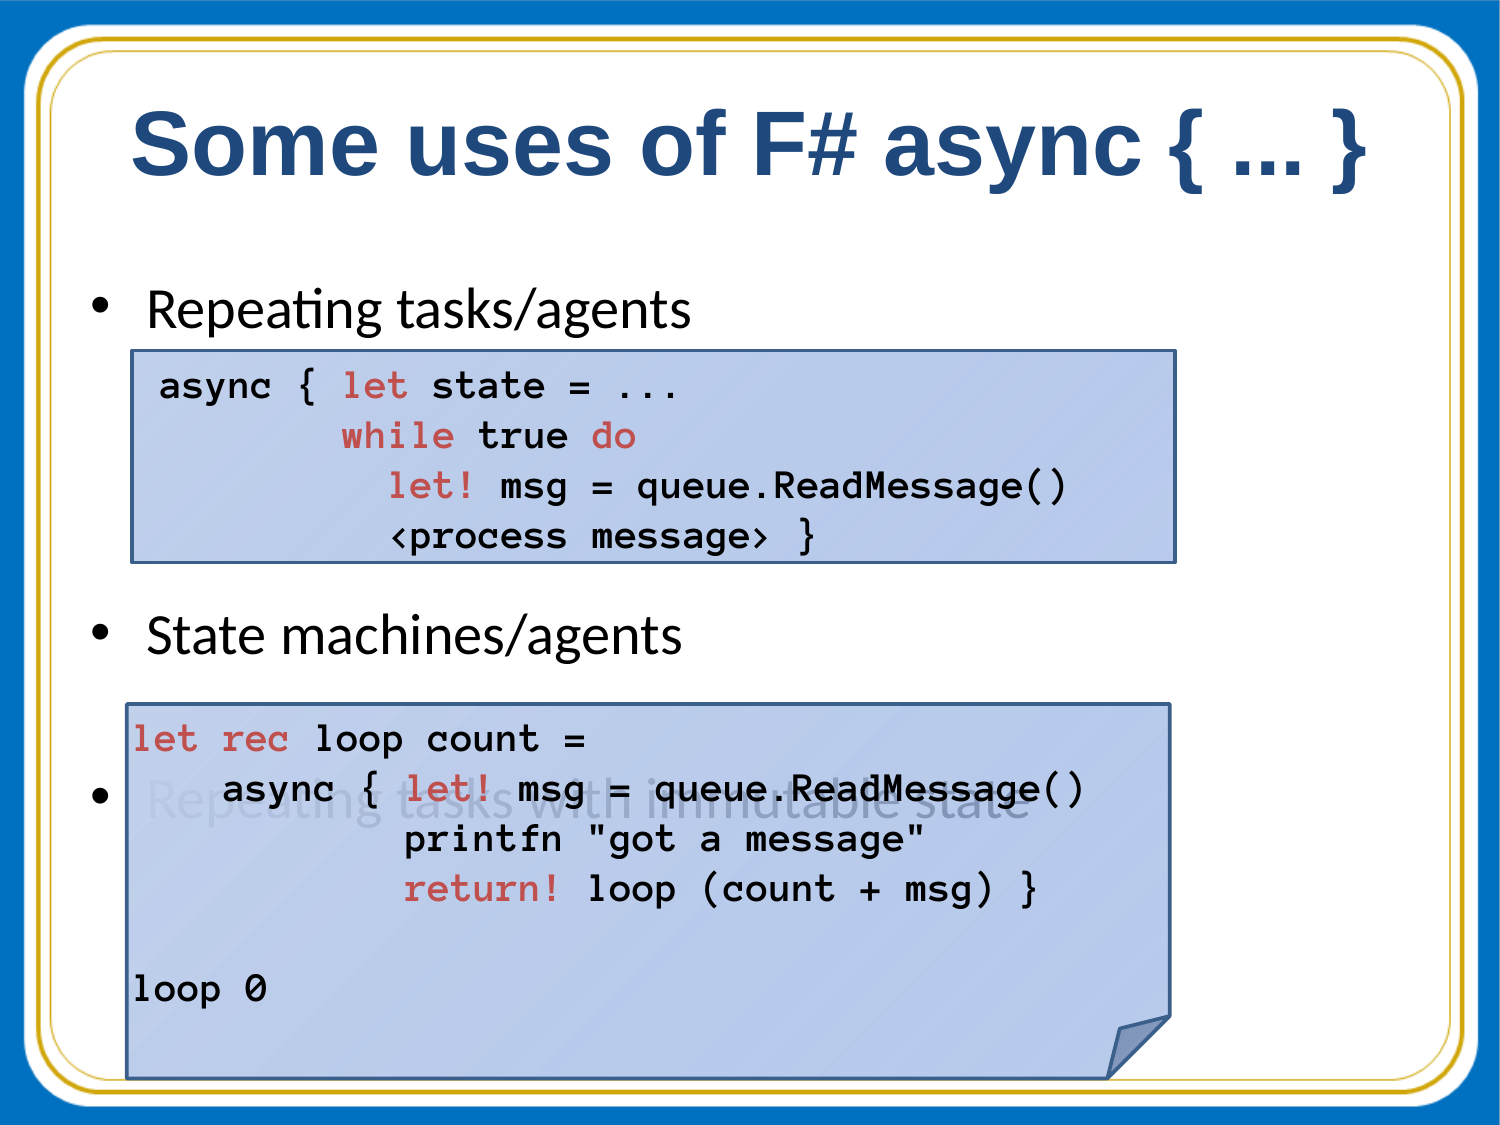

# Some uses of F# async { ... }
Repeating tasks/agents

State machines/agents

Repeating tasks with immutable state

 async { let state = ...
         while true do
           let! msg = queue.ReadMessage()
           <process message> }
let rec loop count =
    async { let! msg = queue.ReadMessage()
            printfn "got a message"
            return! loop (count + msg) }

loop 0